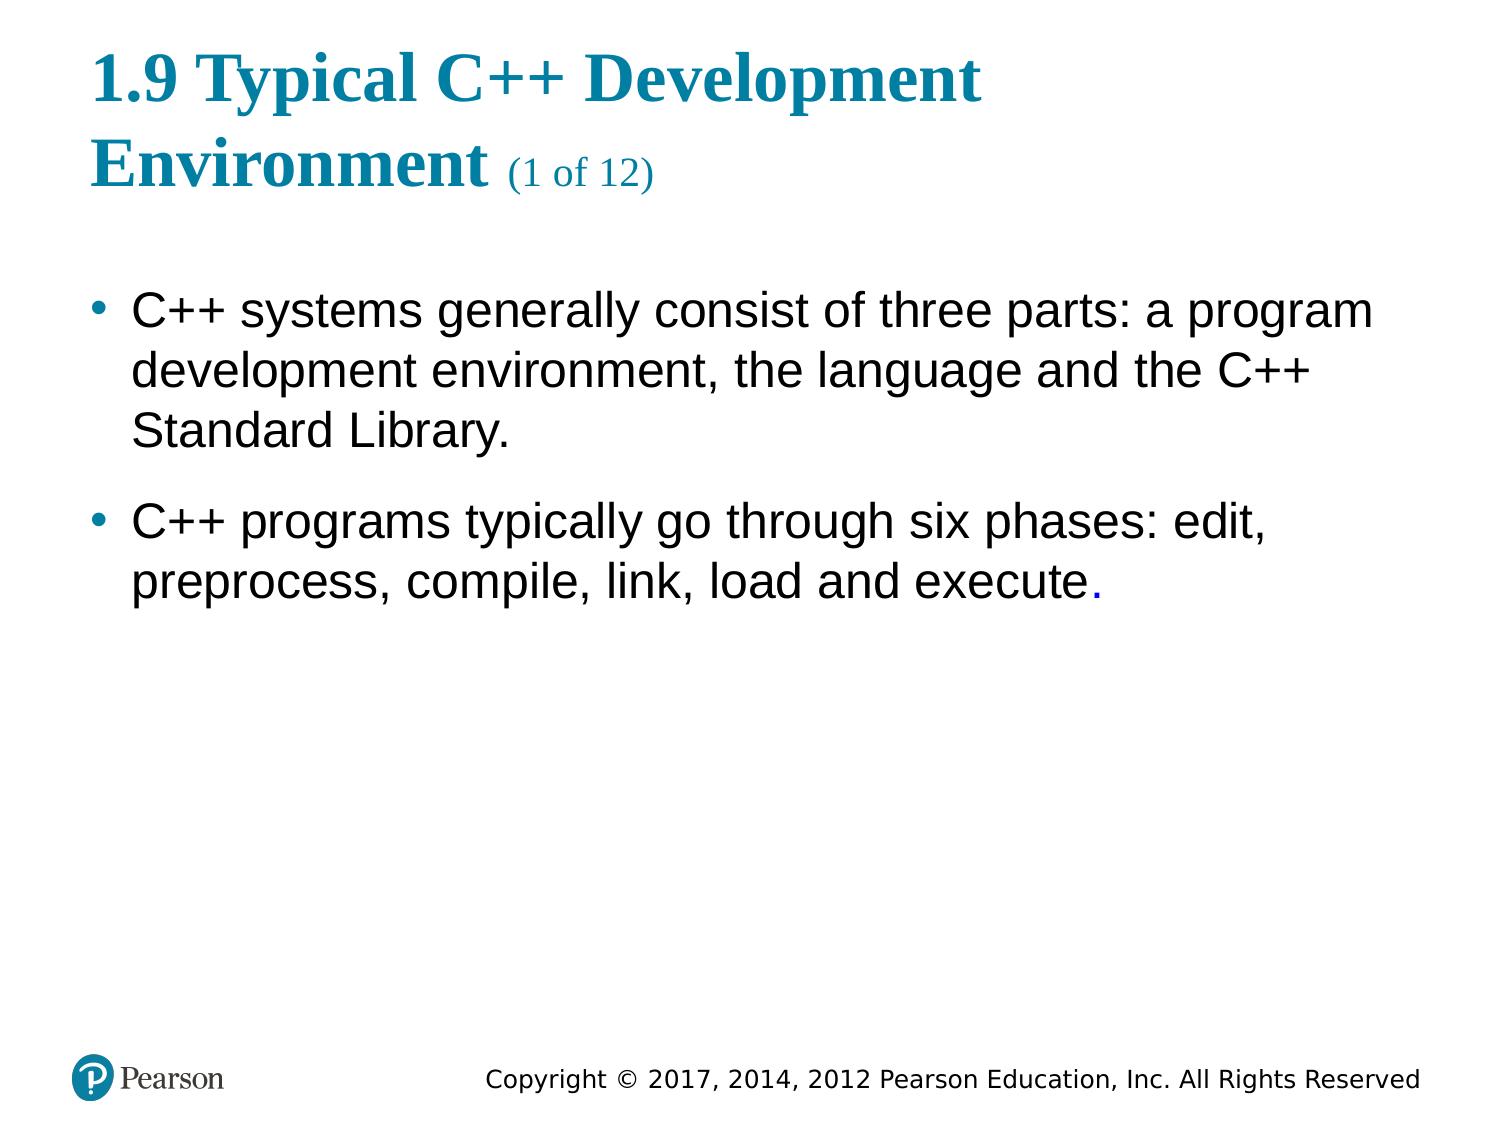

# 1.9 Typical C++ Development Environment (1 of 12)
C++ systems generally consist of three parts: a program development environment, the language and the C++ Standard Library.
C++ programs typically go through six phases: edit, preprocess, compile, link, load and execute.